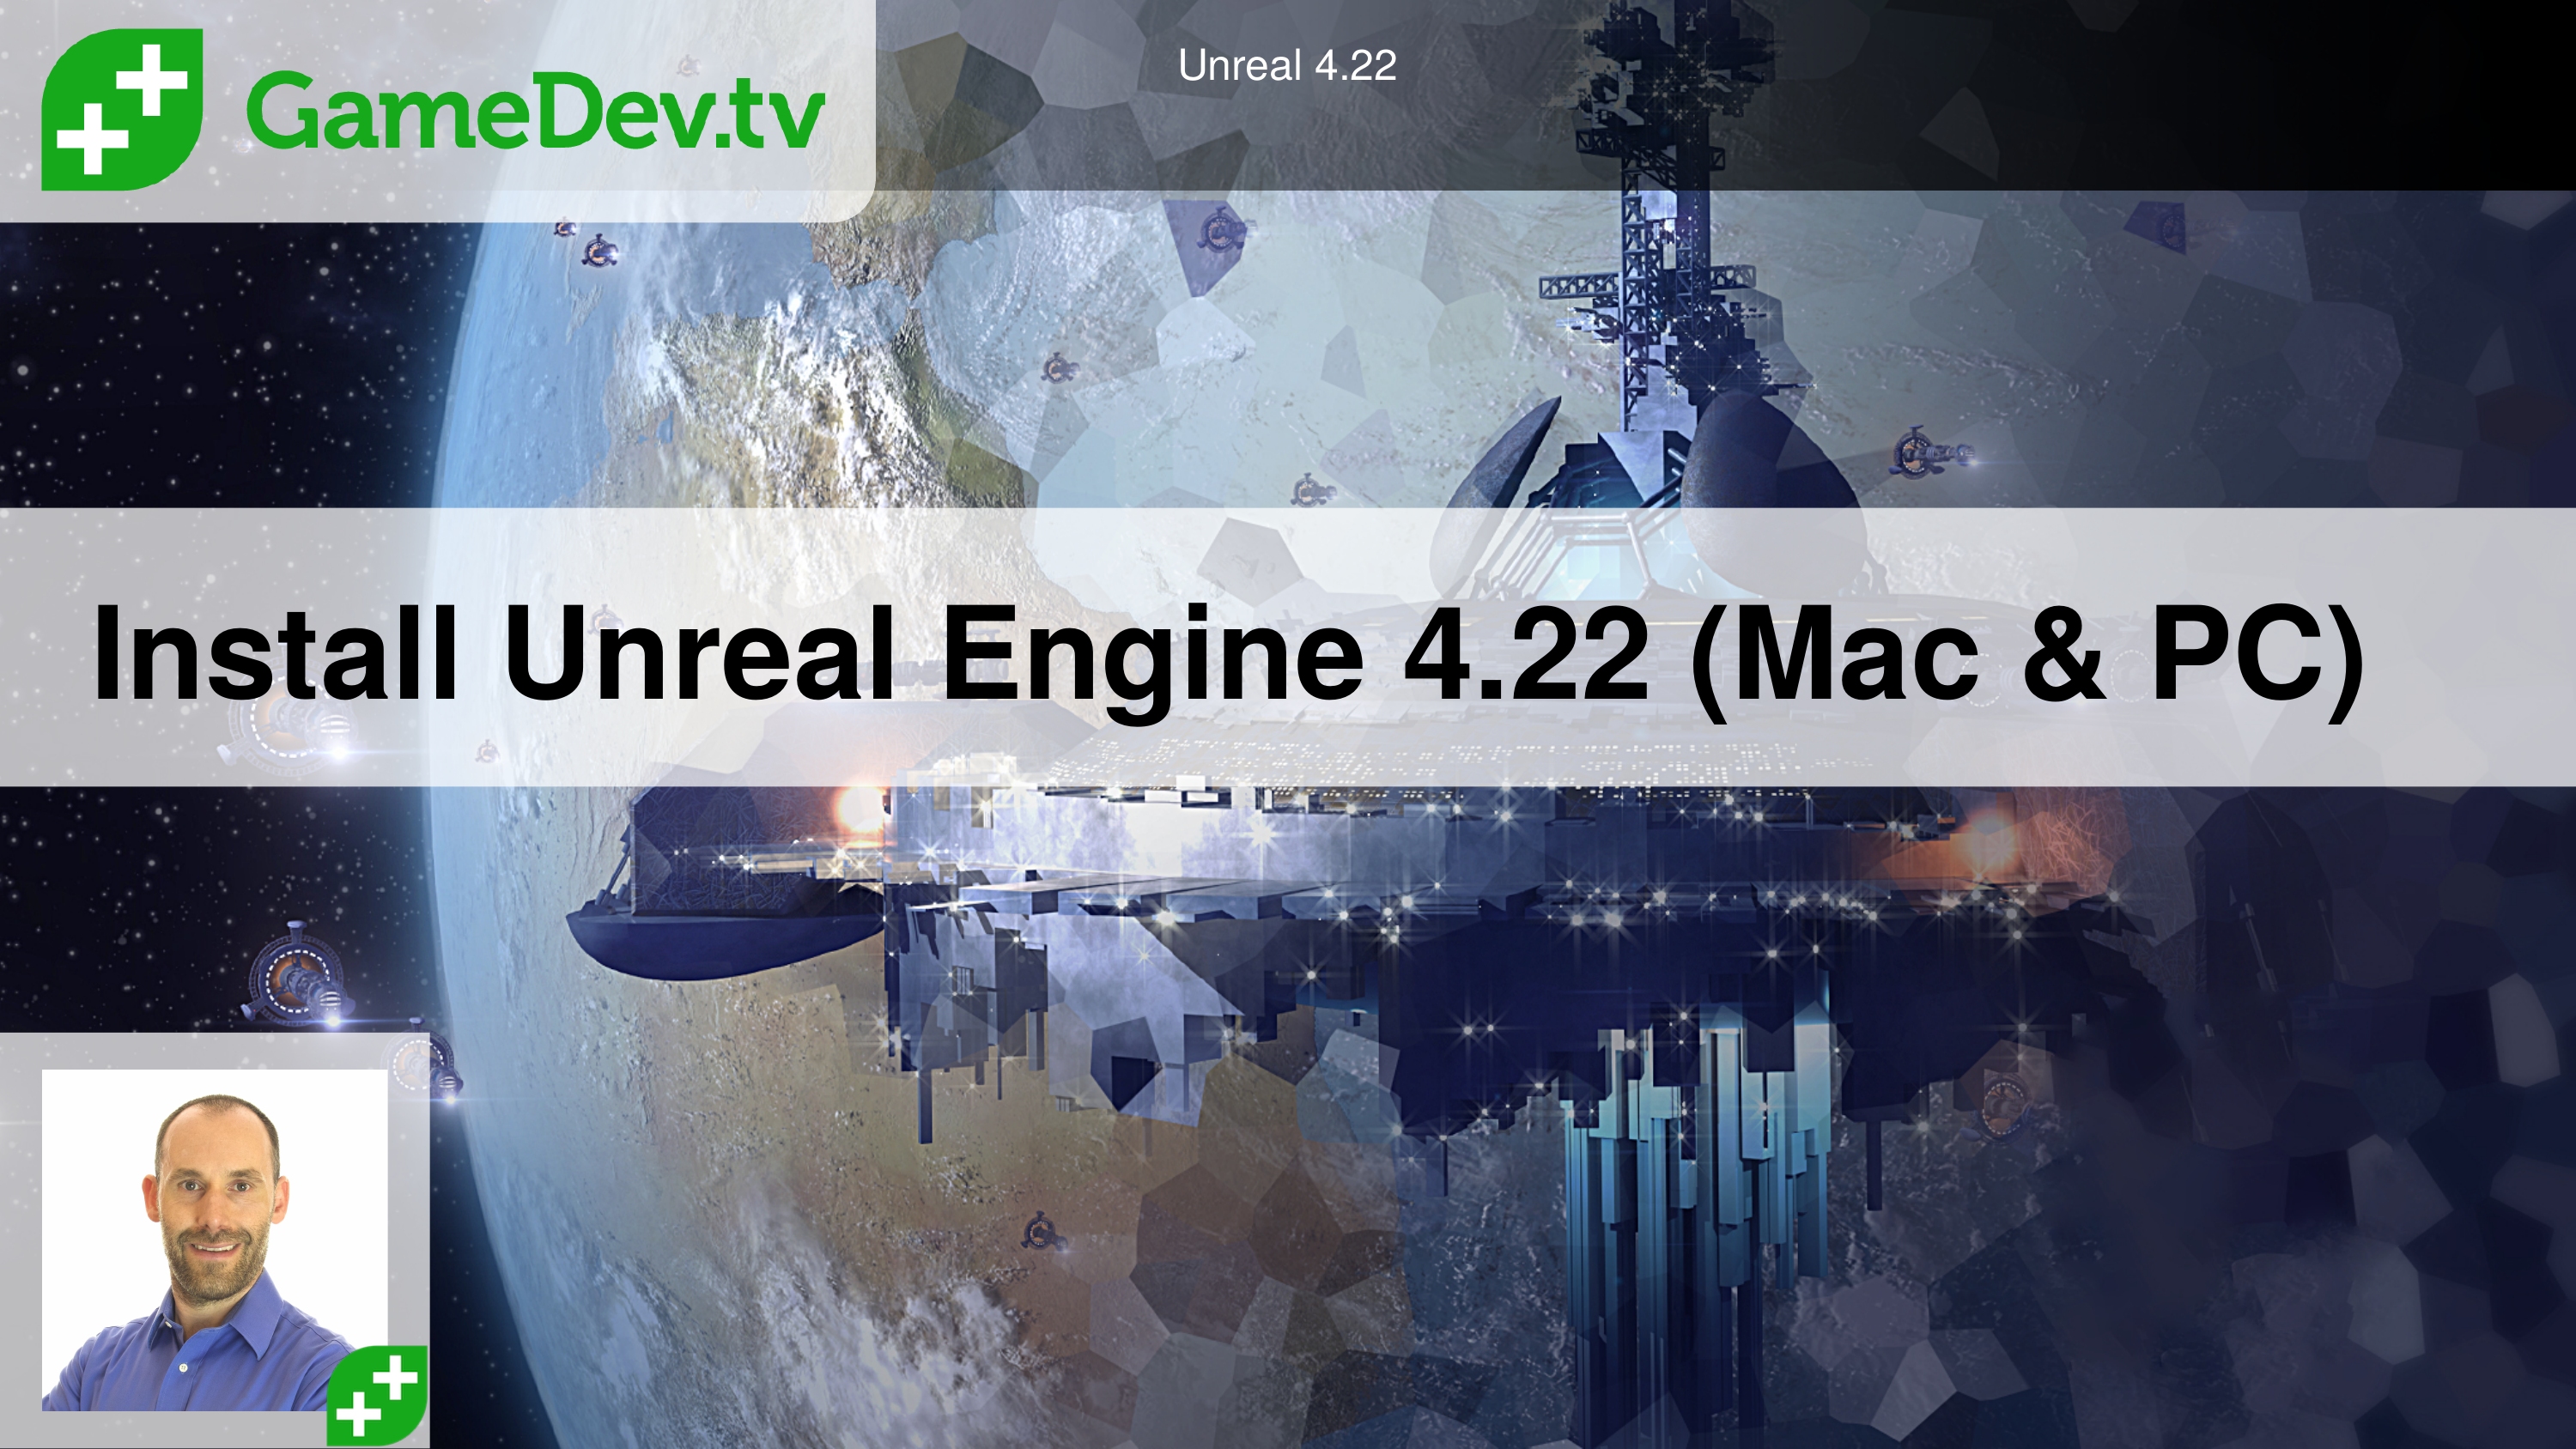

# Install Unreal Engine 4.22 (Mac & PC)